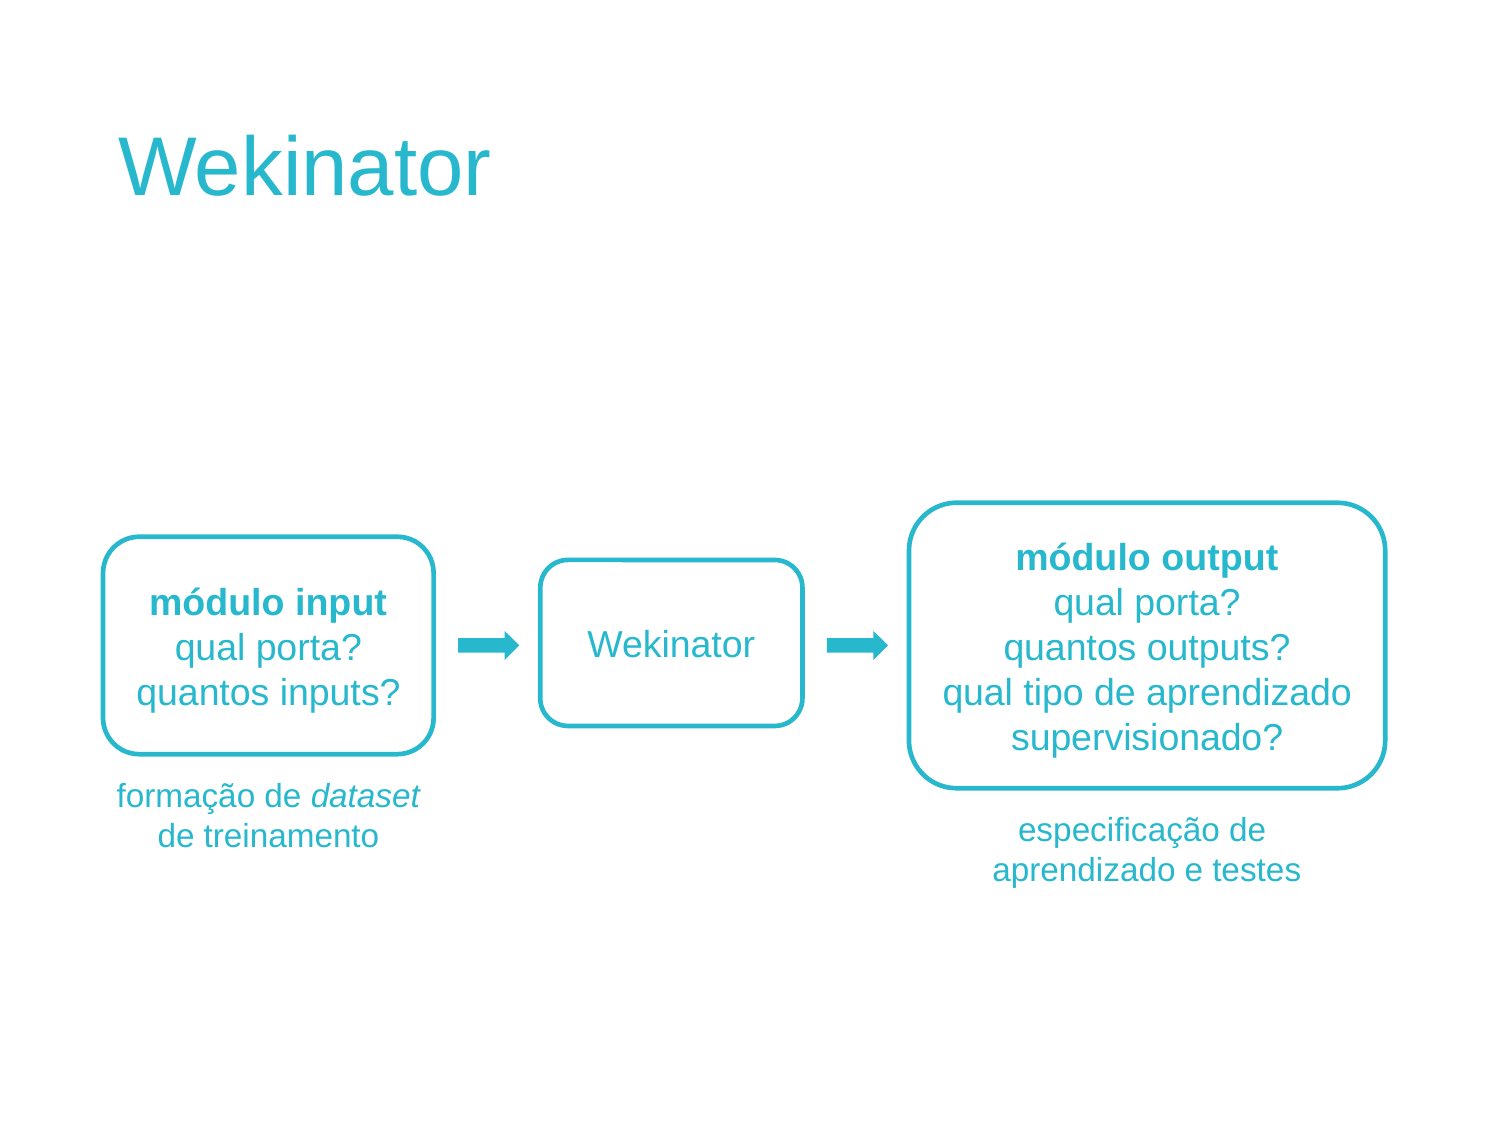

# Wekinator
módulo output
qual porta?
quantos outputs?
qual tipo de aprendizado supervisionado?
módulo input
qual porta?
quantos inputs?
Wekinator

formação de dataset
de treinamento
especificação de
aprendizado e testes